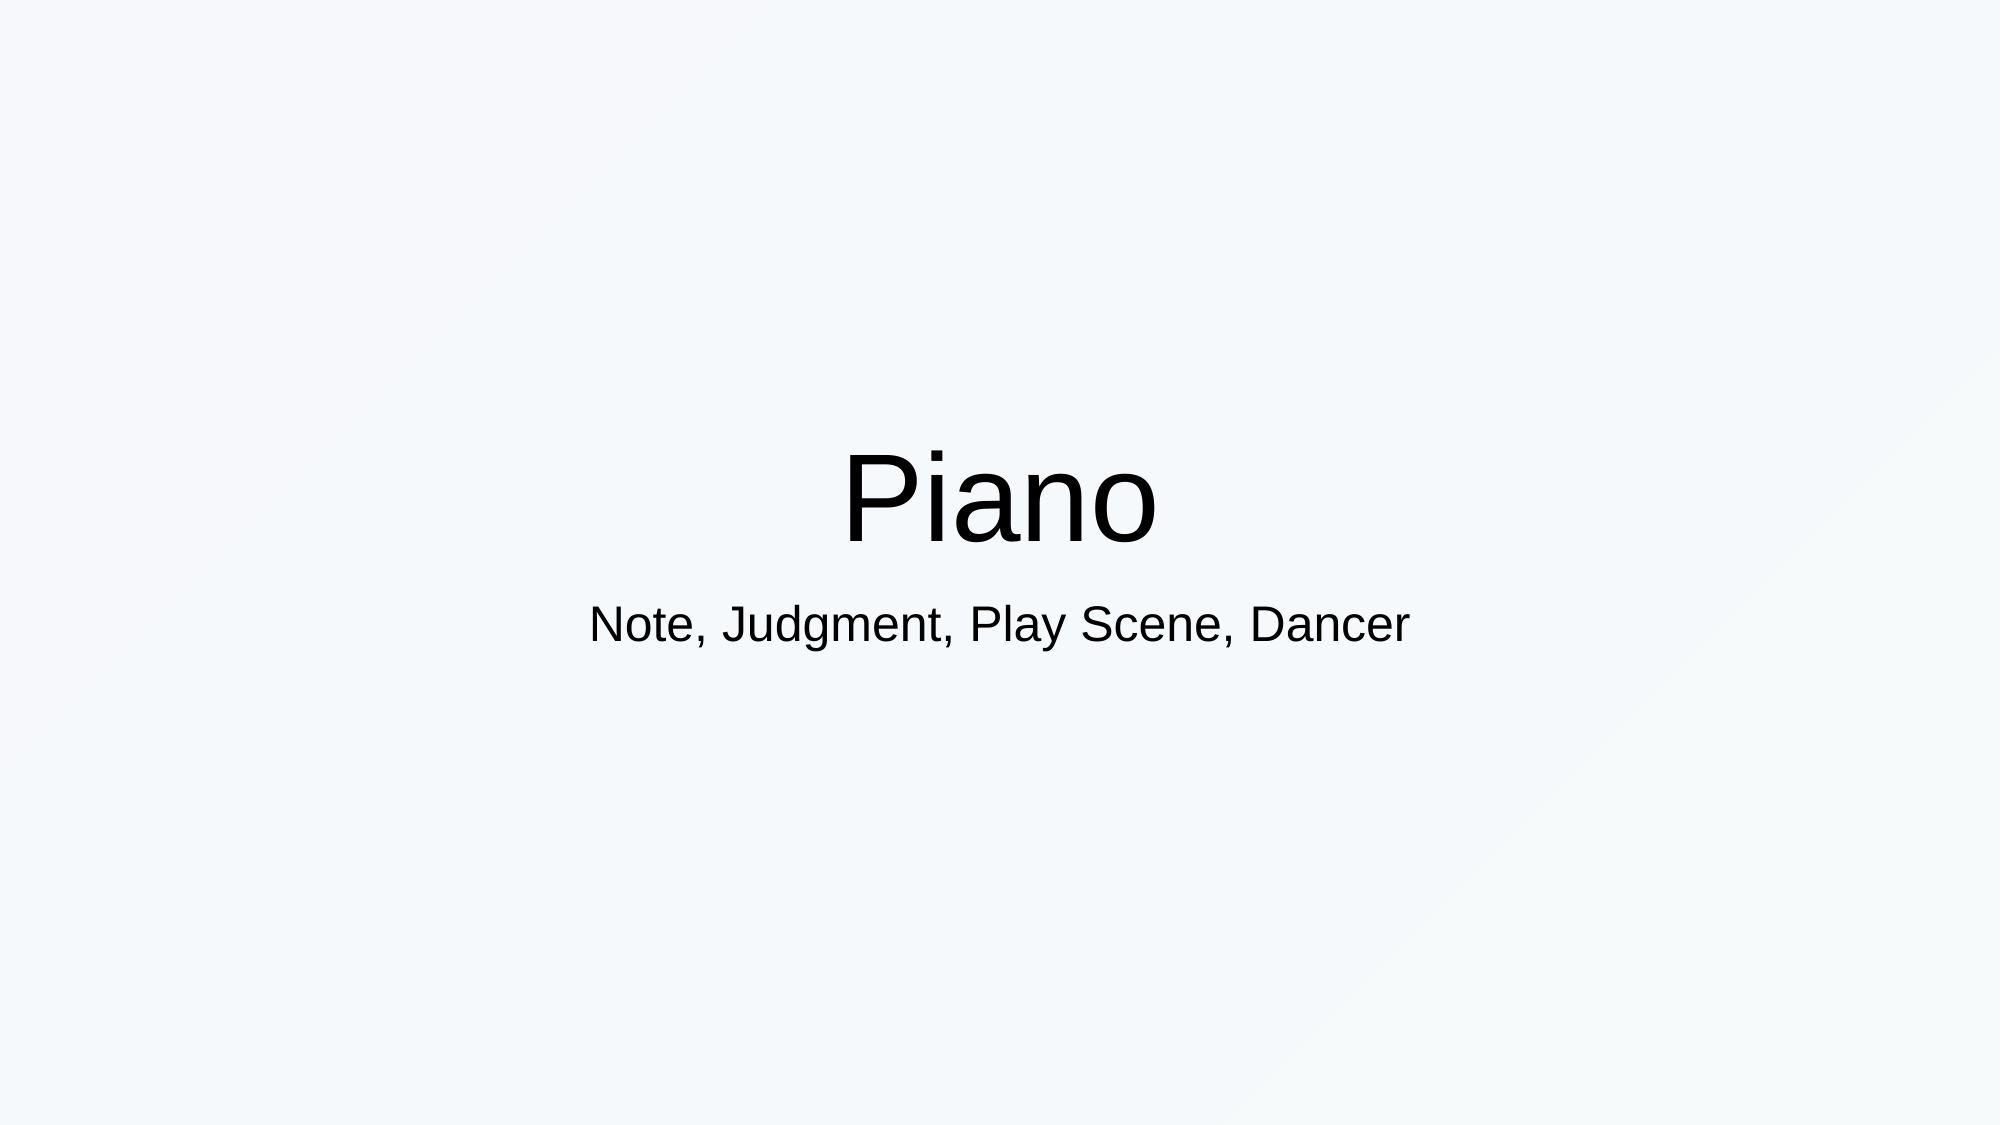

# Piano
Note, Judgment, Play Scene, Dancer